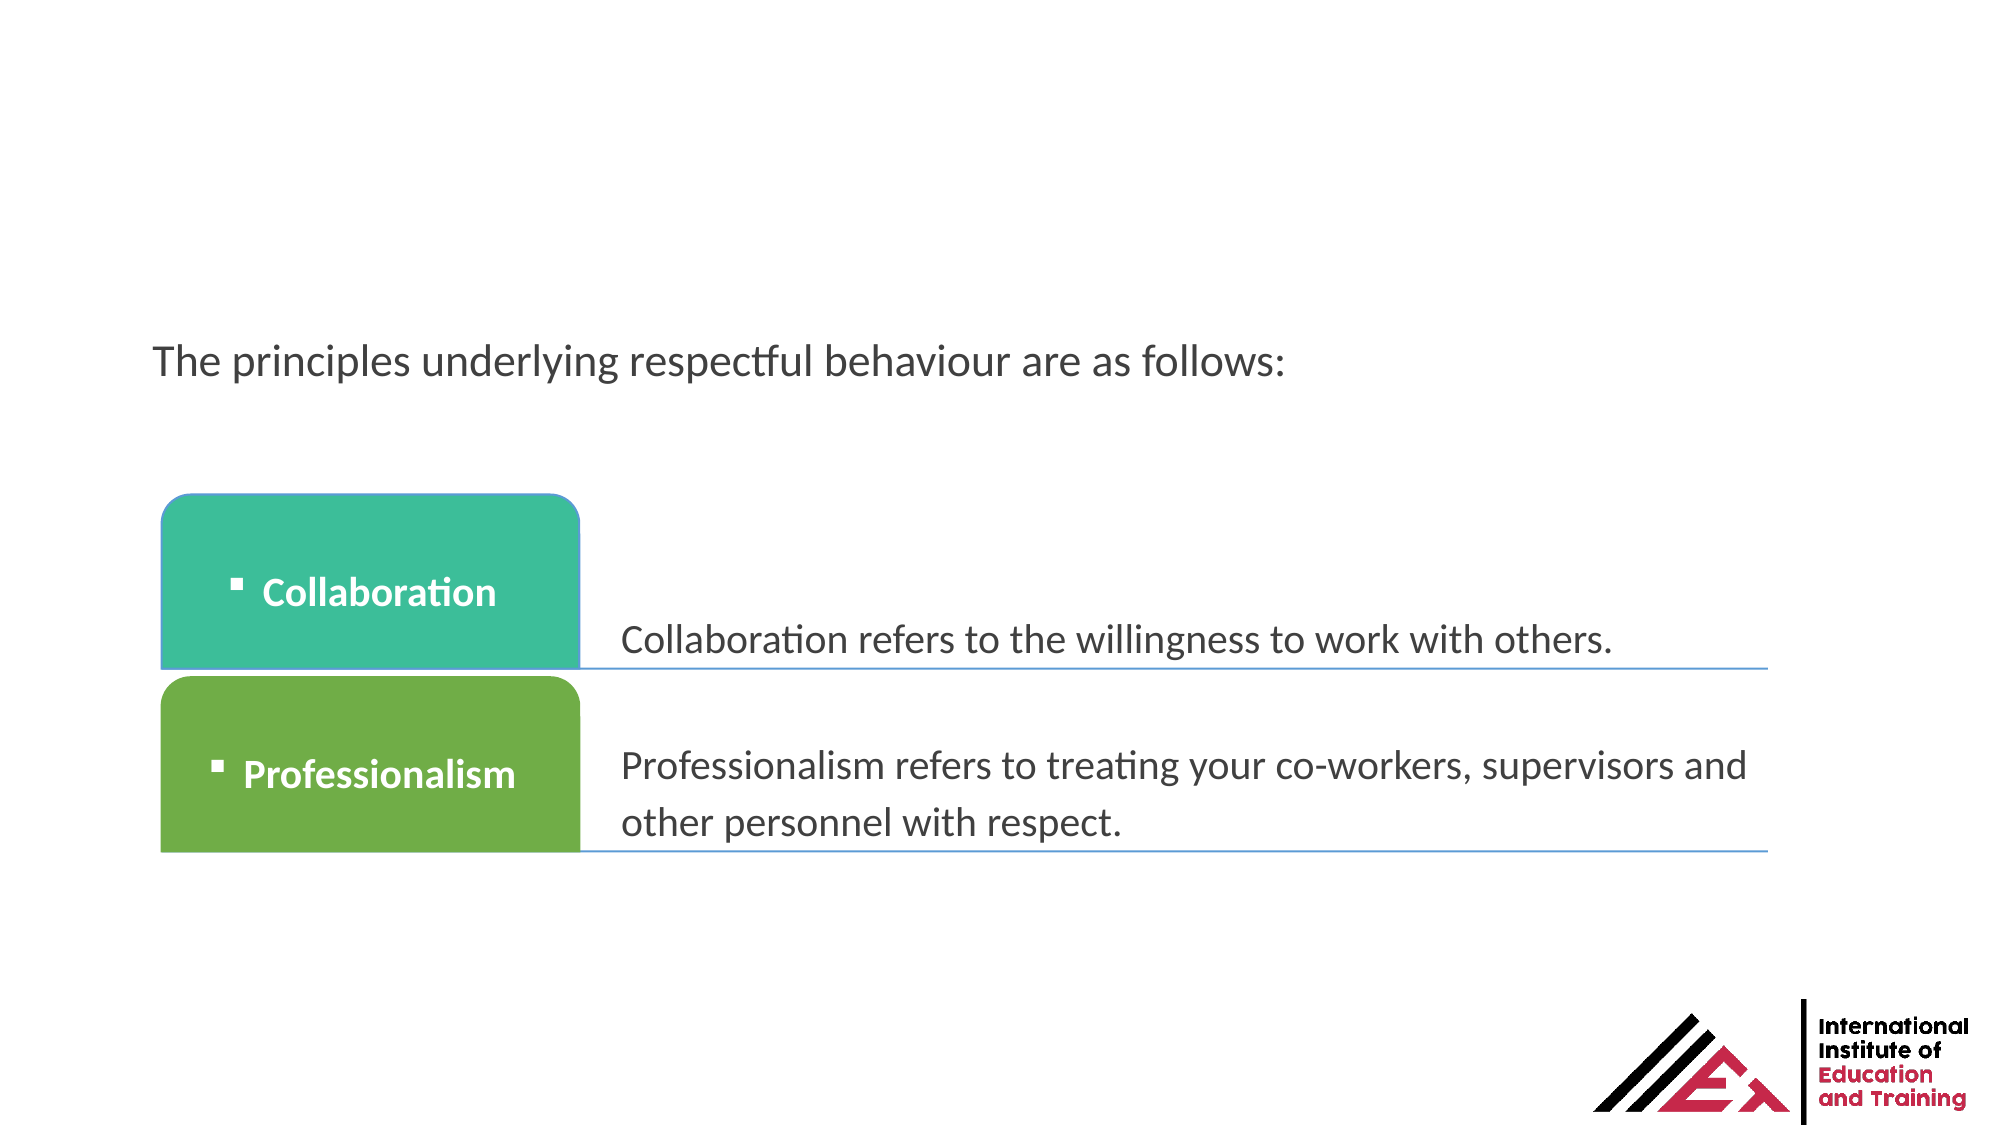

The principles underlying respectful behaviour are as follows:

Collaboration refers to the willingness to work with others.
Collaboration
Professionalism refers to treating your co-workers, supervisors and other personnel with respect.
Professionalism